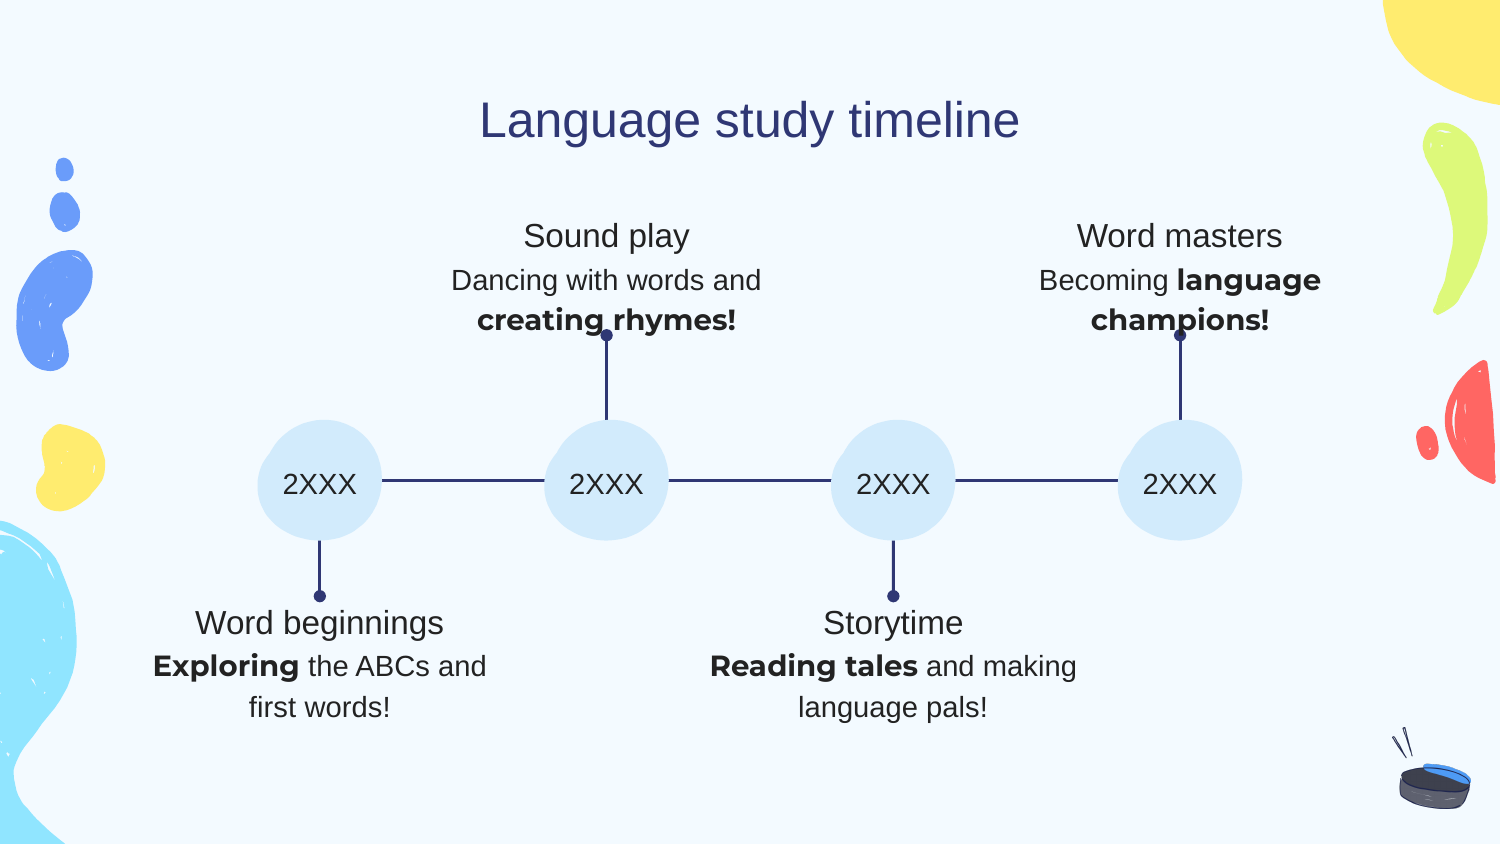

# Language study timeline
Sound play
Word masters
Dancing with words and creating rhymes!
Becoming language champions!

2XXX
2XXX
2XXX
2XXX
Word beginnings
Storytime
Exploring the ABCs and first words!
Reading tales and making language pals!